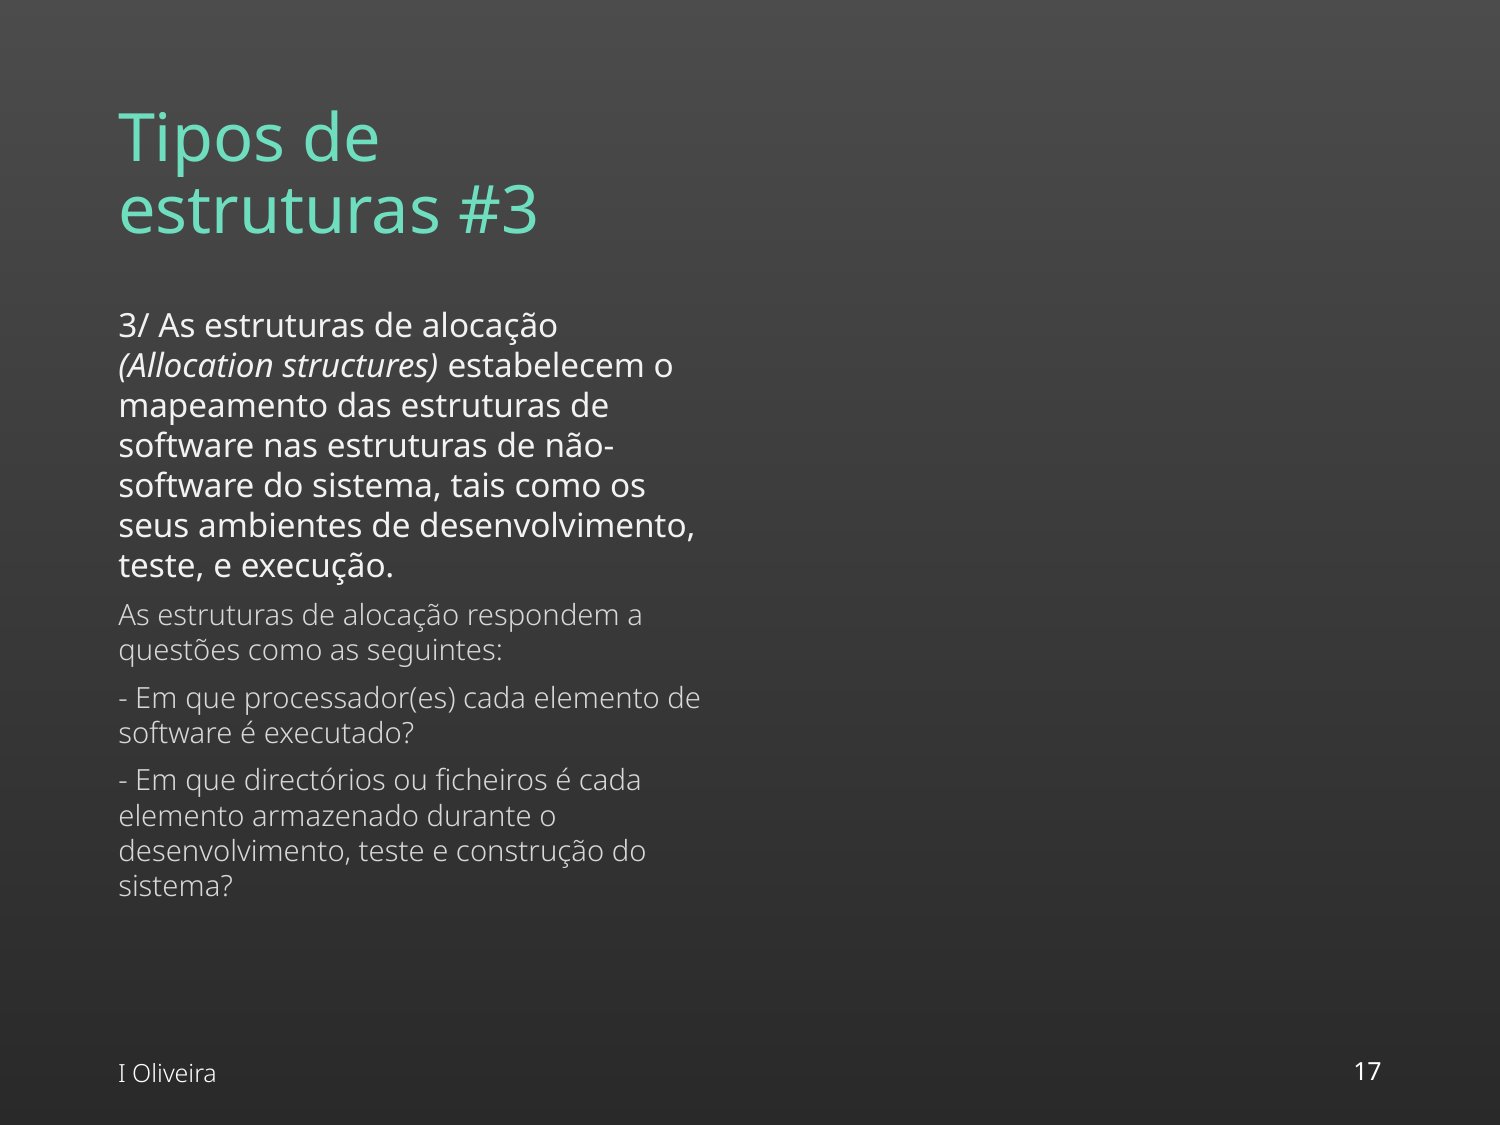

# Tipos de estruturas #3

3/ As estruturas de alocação (Allocation structures) estabelecem o mapeamento das estruturas de software nas estruturas de não-software do sistema, tais como os seus ambientes de desenvolvimento, teste, e execução.
As estruturas de alocação respondem a questões como as seguintes:
- Em que processador(es) cada elemento de software é executado?
- Em que directórios ou ficheiros é cada elemento armazenado durante o desenvolvimento, teste e construção do sistema?

I Oliveira
17